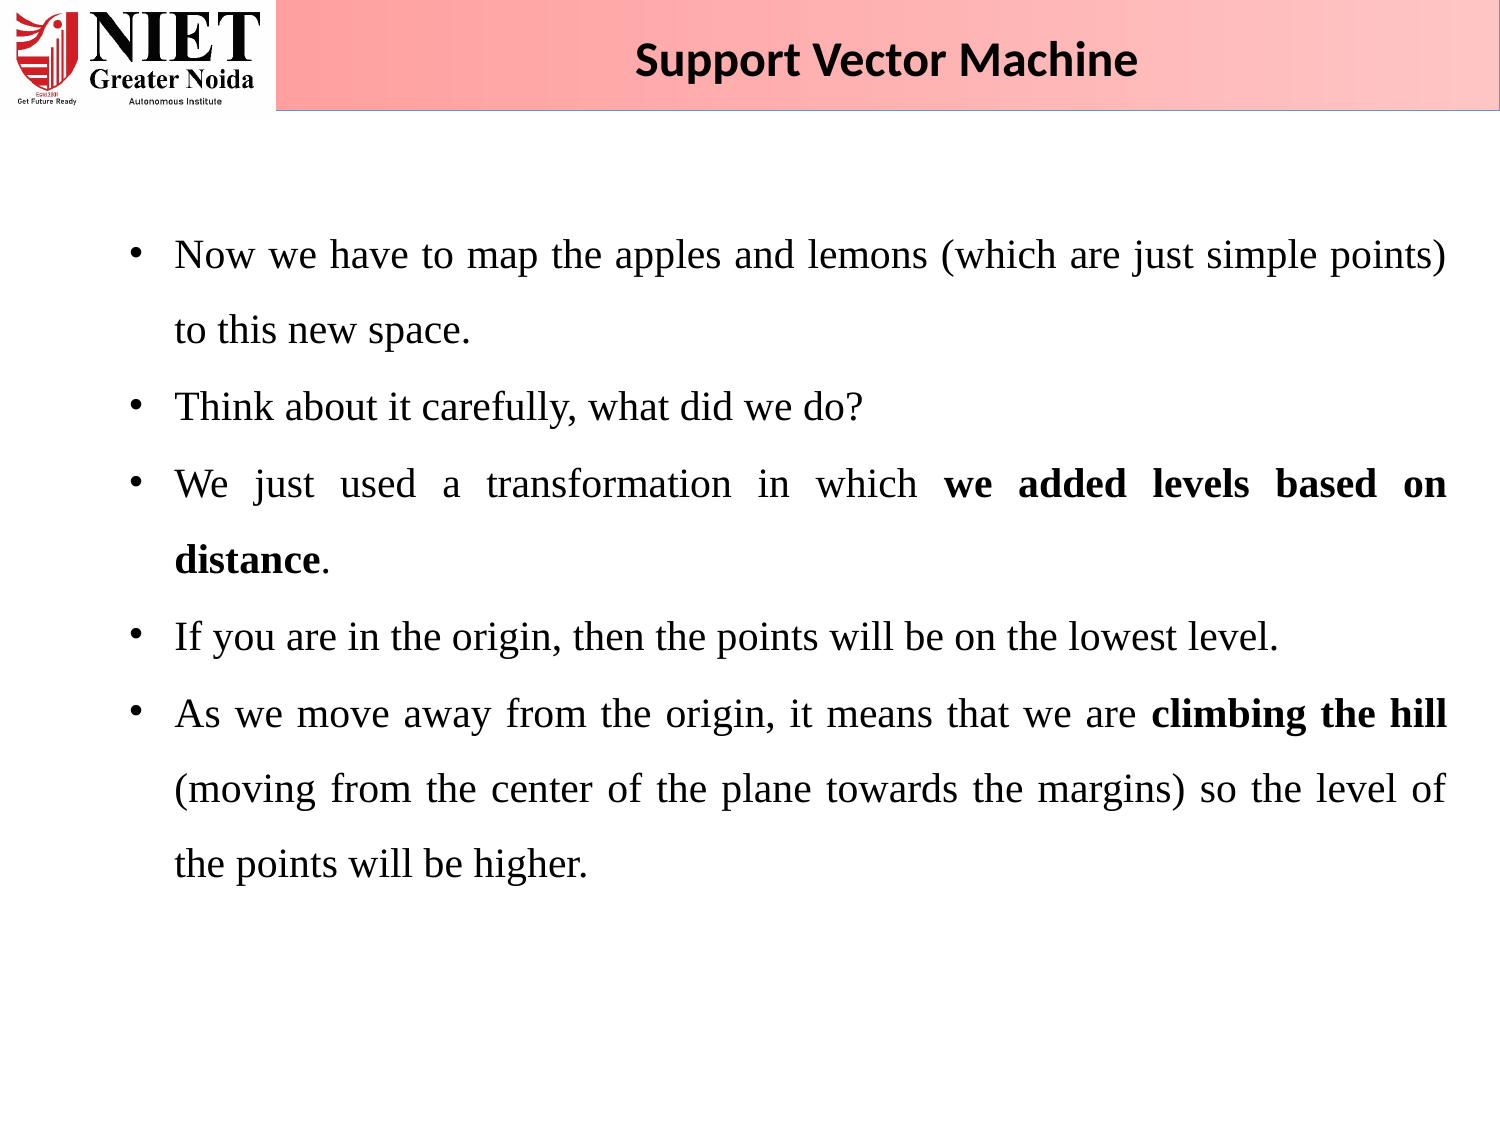

Support Vector Machine
Now we have to map the apples and lemons (which are just simple points) to this new space.
Think about it carefully, what did we do?
We just used a transformation in which we added levels based on distance.
If you are in the origin, then the points will be on the lowest level.
As we move away from the origin, it means that we are climbing the hill (moving from the center of the plane towards the margins) so the level of the points will be higher.